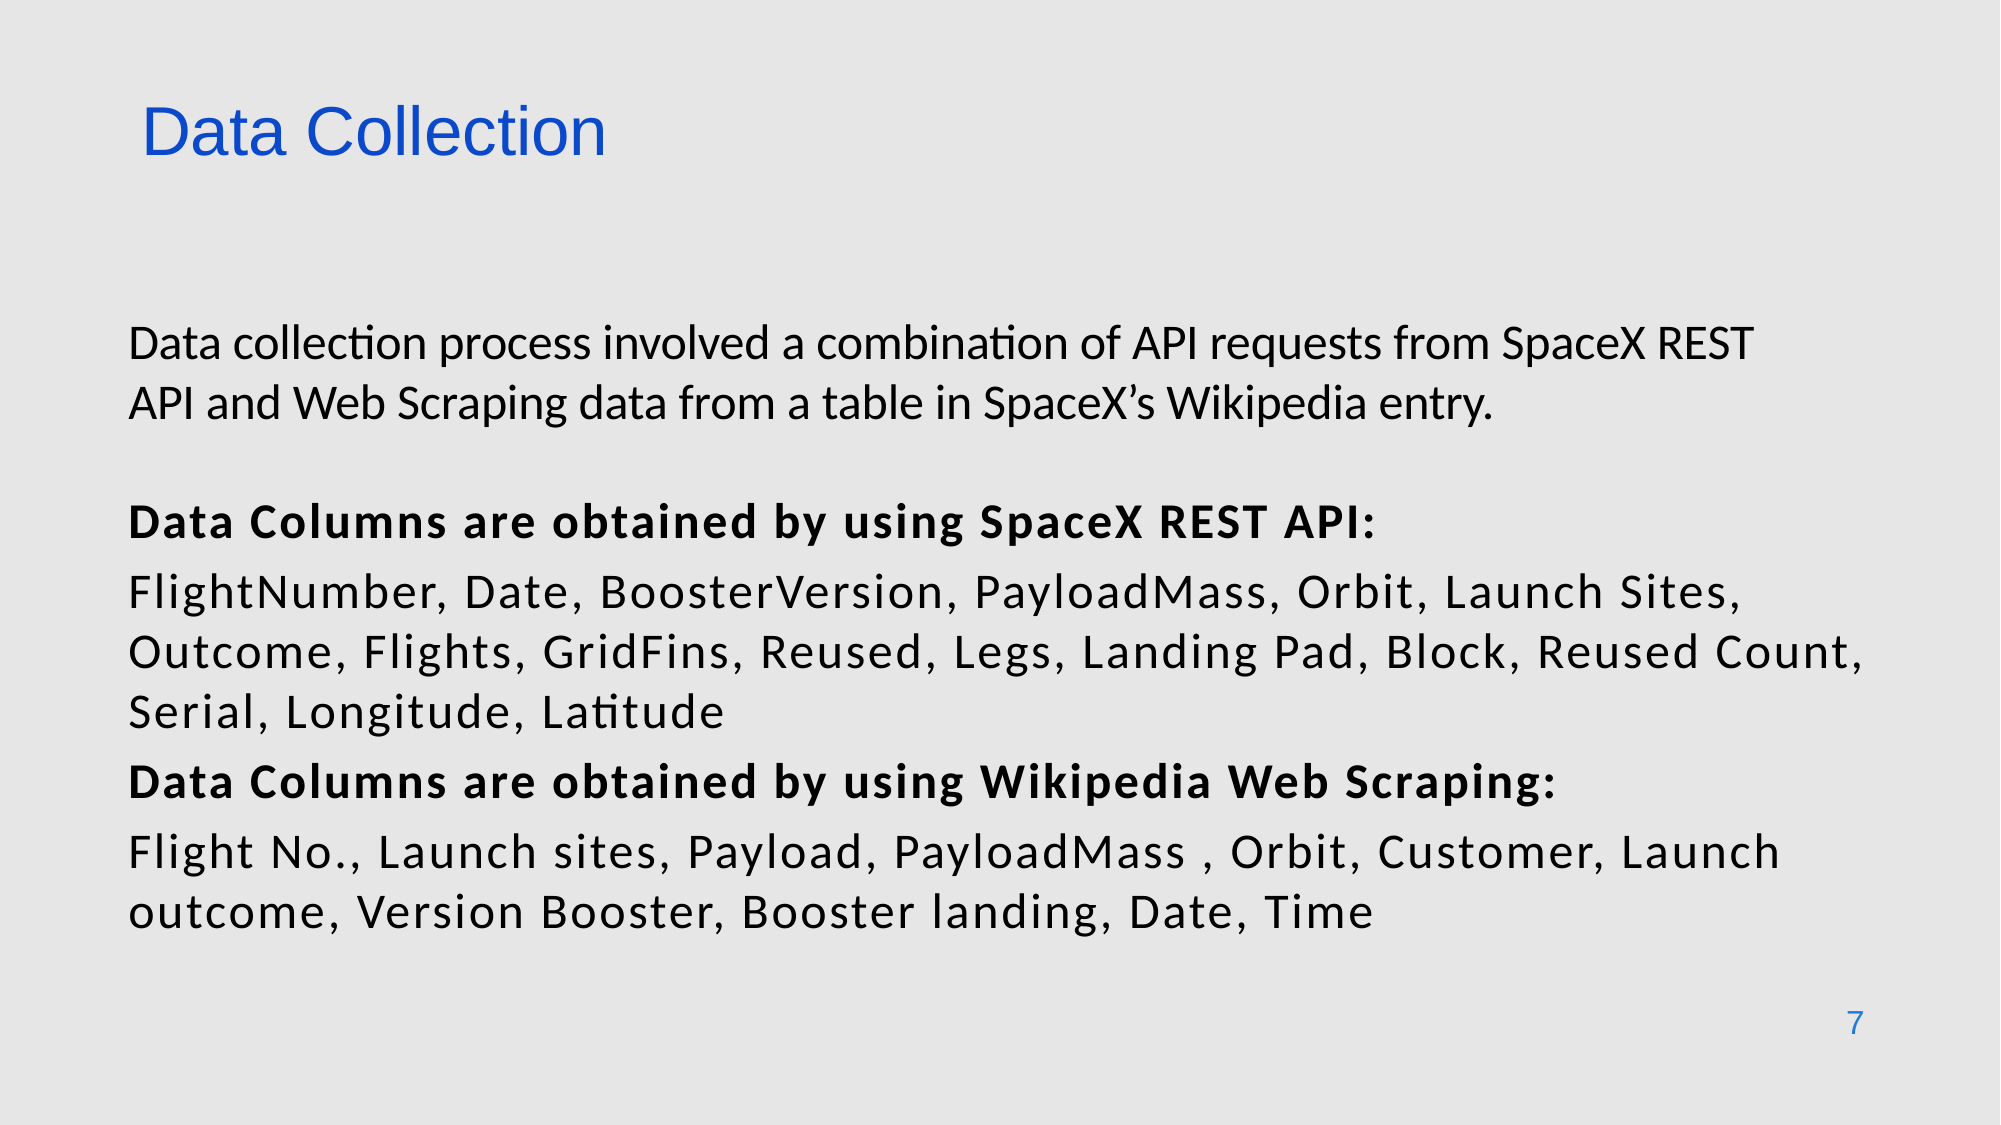

Data Collection
Data collection process involved a combination of API requests from SpaceX REST  API and Web Scraping data from a table in SpaceX’s Wikipedia entry.
Data Columns are obtained by using SpaceX REST API:
FlightNumber, Date, BoosterVersion, PayloadMass, Orbit, Launch Sites,  Outcome, Flights, GridFins, Reused, Legs, Landing Pad, Block, Reused Count,  Serial, Longitude, Latitude
Data Columns are obtained by using Wikipedia Web Scraping:
Flight No., Launch sites, Payload, PayloadMass , Orbit, Customer, Launch  outcome, Version Booster, Booster landing, Date, Time
7